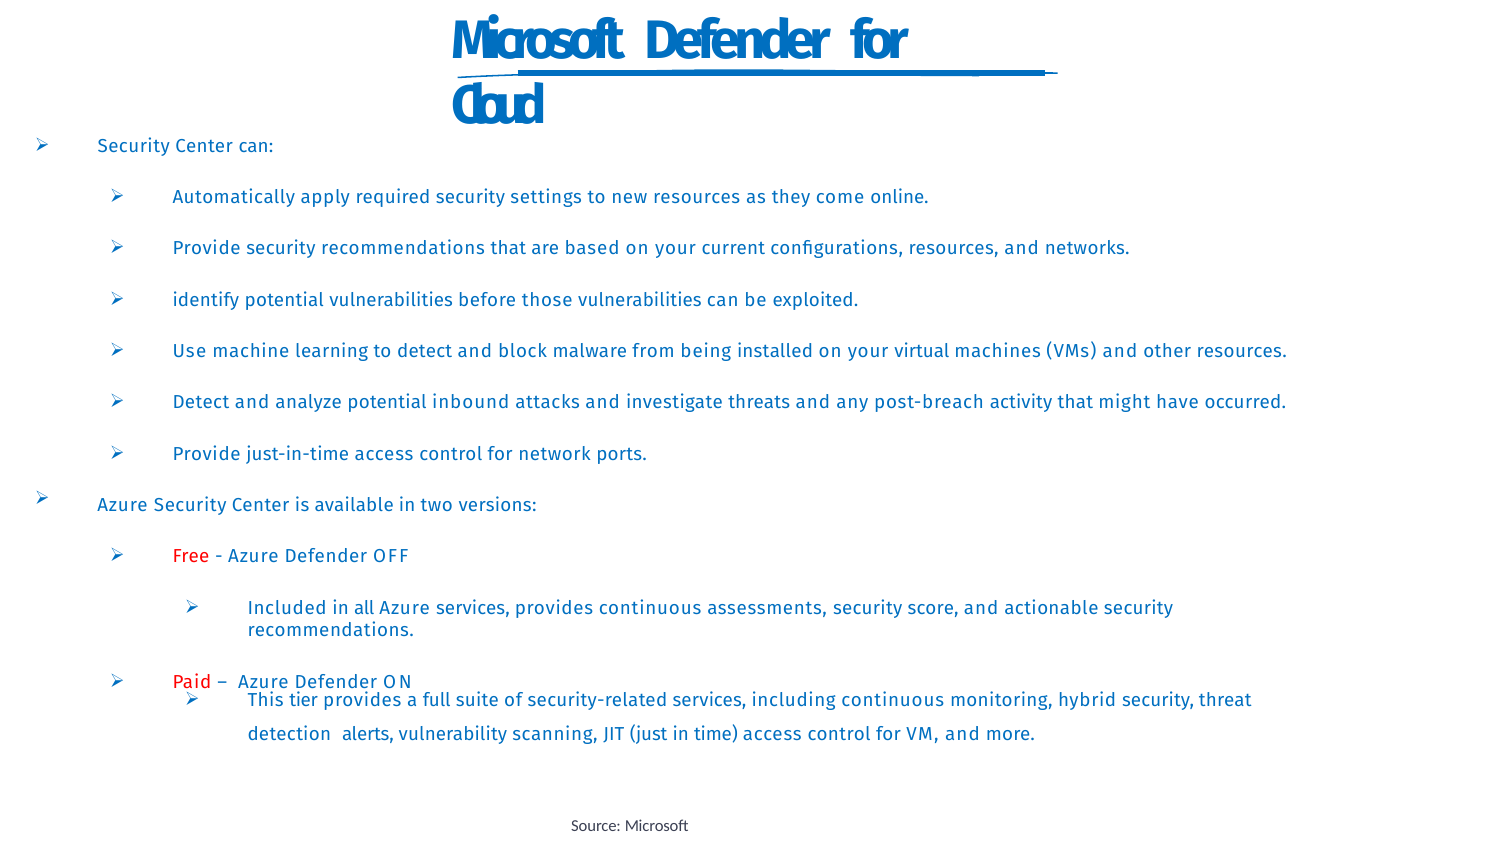

# Microsoft Defender for Cloud

Security Center can:

Automatically apply required security settings to new resources as they come online.

Provide security recommendations that are based on your current configurations, resources, and networks.

identify potential vulnerabilities before those vulnerabilities can be exploited.

Use machine learning to detect and block malware from being installed on your virtual machines (VMs) and other resources.

Detect and analyze potential inbound attacks and investigate threats and any post-breach activity that might have occurred.

Provide just-in-time access control for network ports.

Azure Security Center is available in two versions:

Free - Azure Defender OFF

Included in all Azure services, provides continuous assessments, security score, and actionable security recommendations.

Paid – Azure Defender ON
⮚
This tier provides a full suite of security-related services, including continuous monitoring, hybrid security, threat detection  alerts, vulnerability scanning, JIT (just in time) access control for VM, and more.
Source: Microsoft